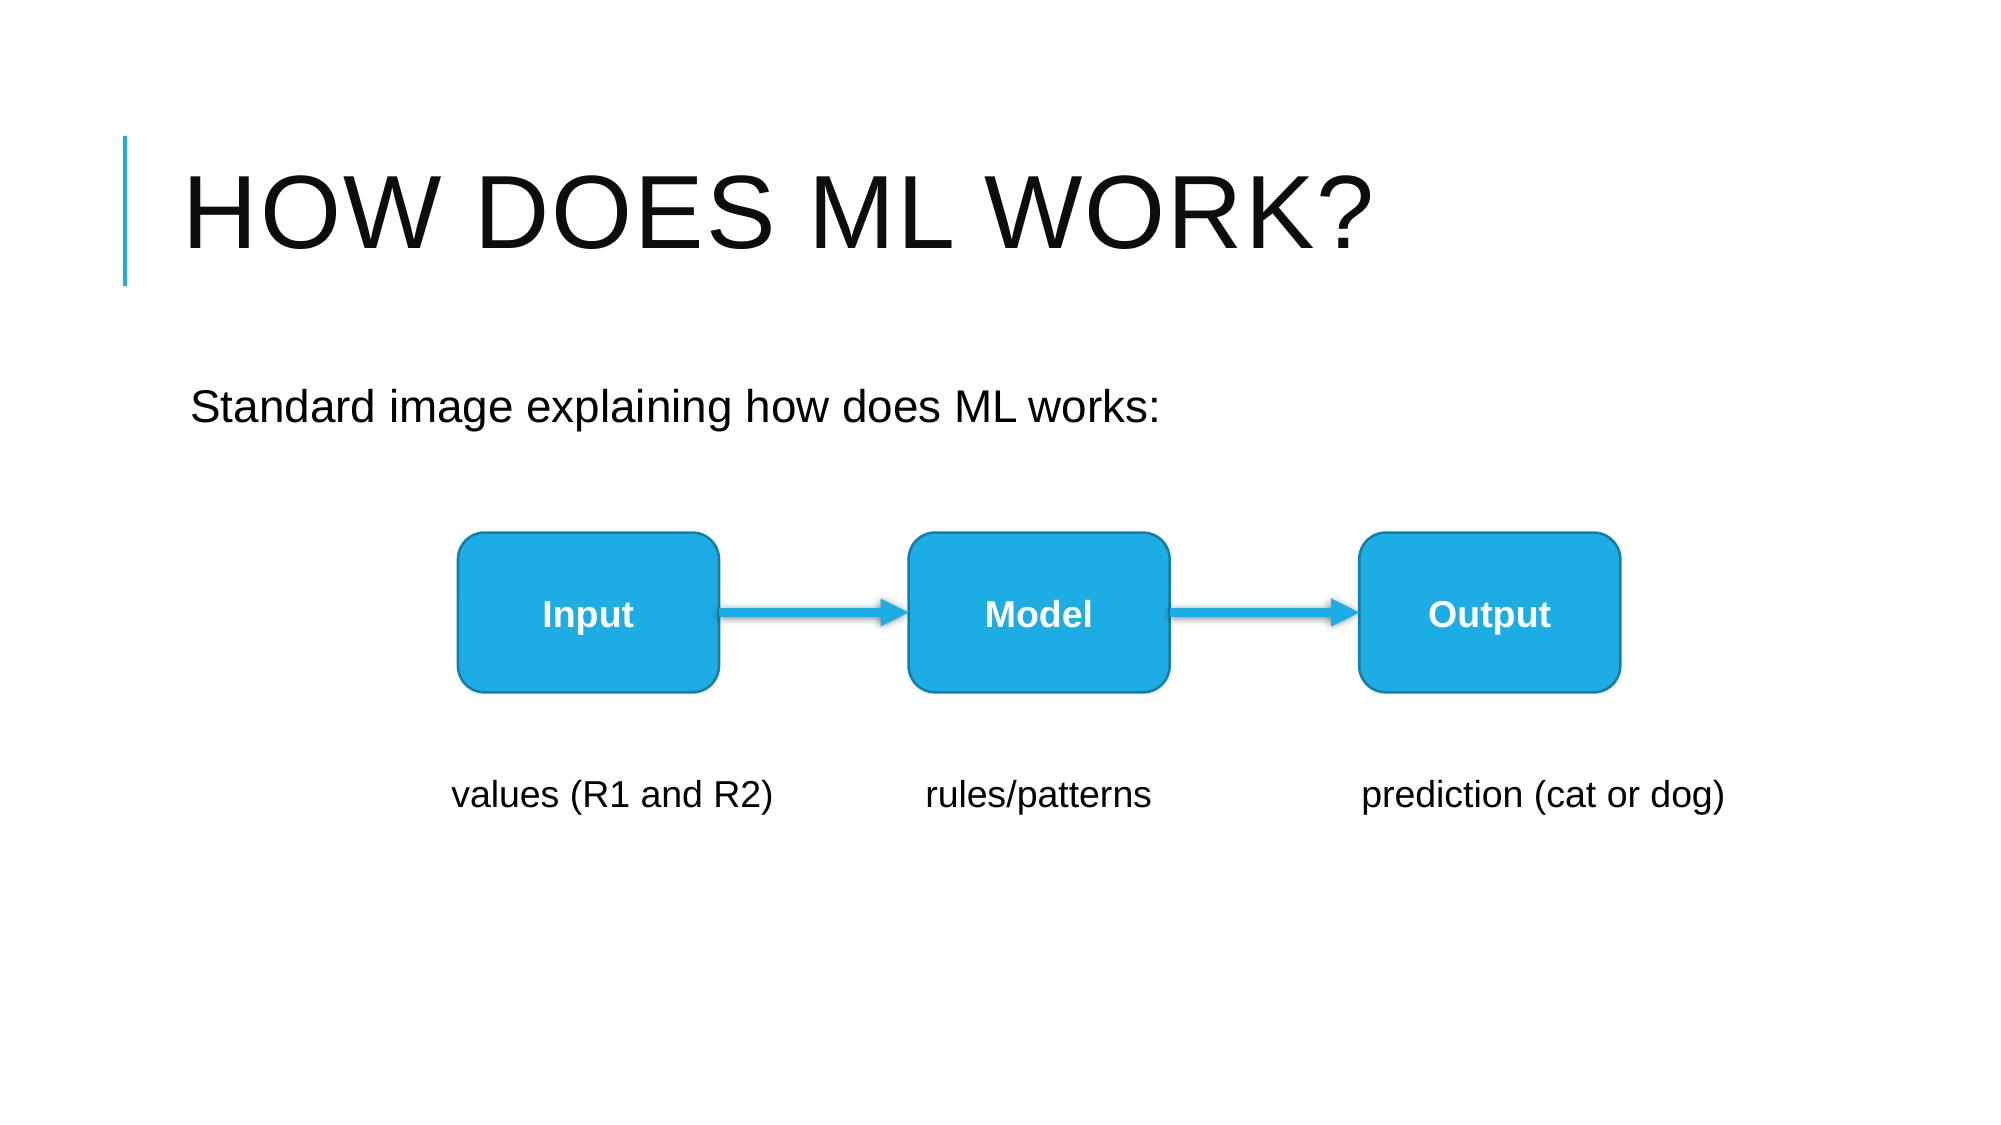

# How does ML work?
Standard image explaining how does ML works:

	            values (R1 and R2)		rules/patterns	             prediction (cat or dog)

Input
Model
Output